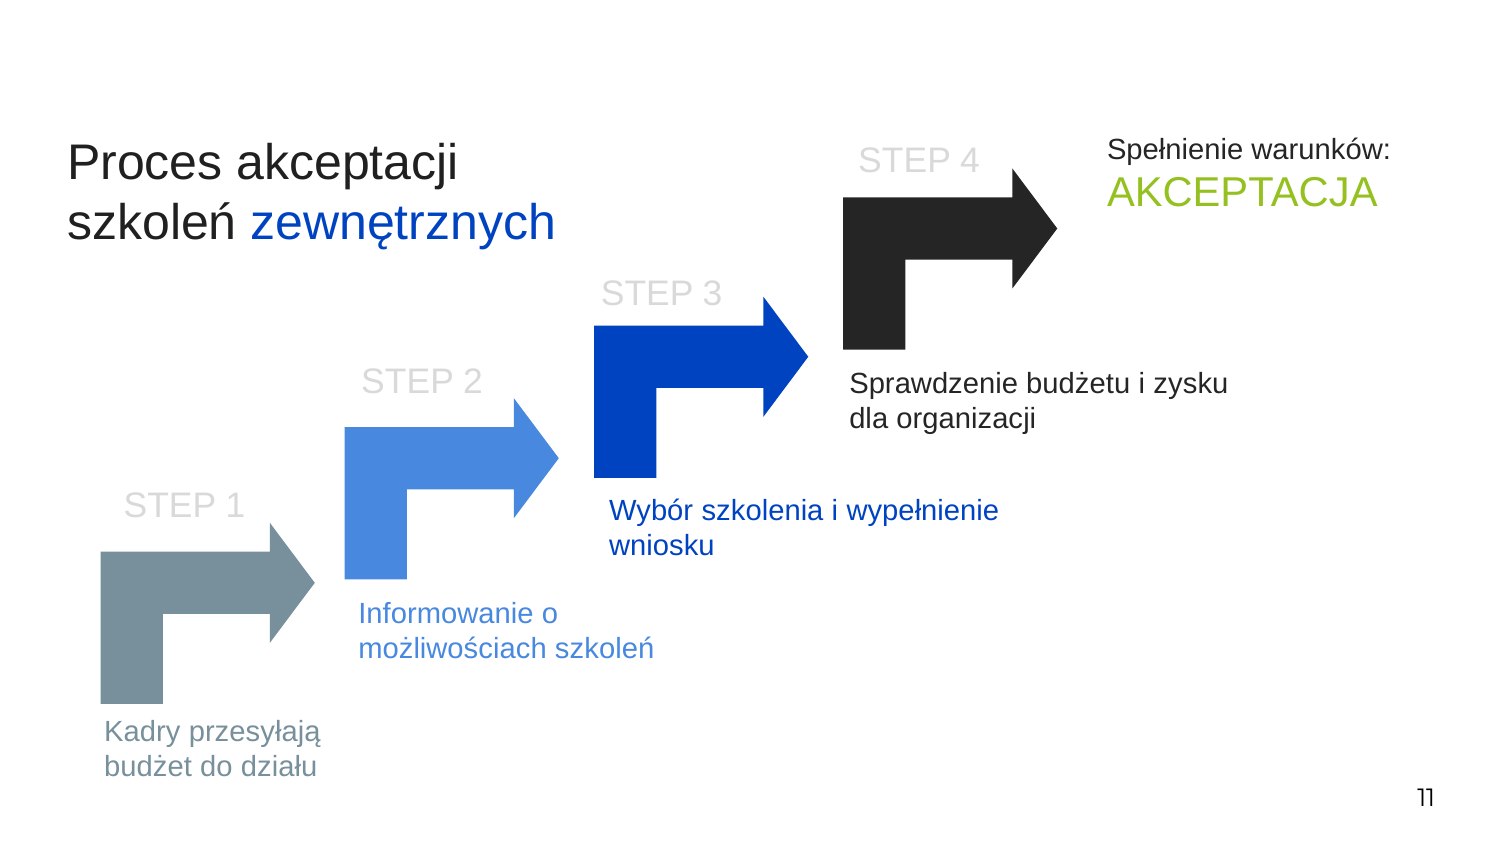

# Proces akceptacji szkoleń zewnętrznych
Spełnienie warunków: AKCEPTACJA

STEP 4

STEP 3

STEP 2
Sprawdzenie budżetu i zysku dla organizacji

STEP 1
Wybór szkolenia i wypełnienie wniosku

Informowanie o możliwościach szkoleń

Kadry przesyłają budżet do działu

11